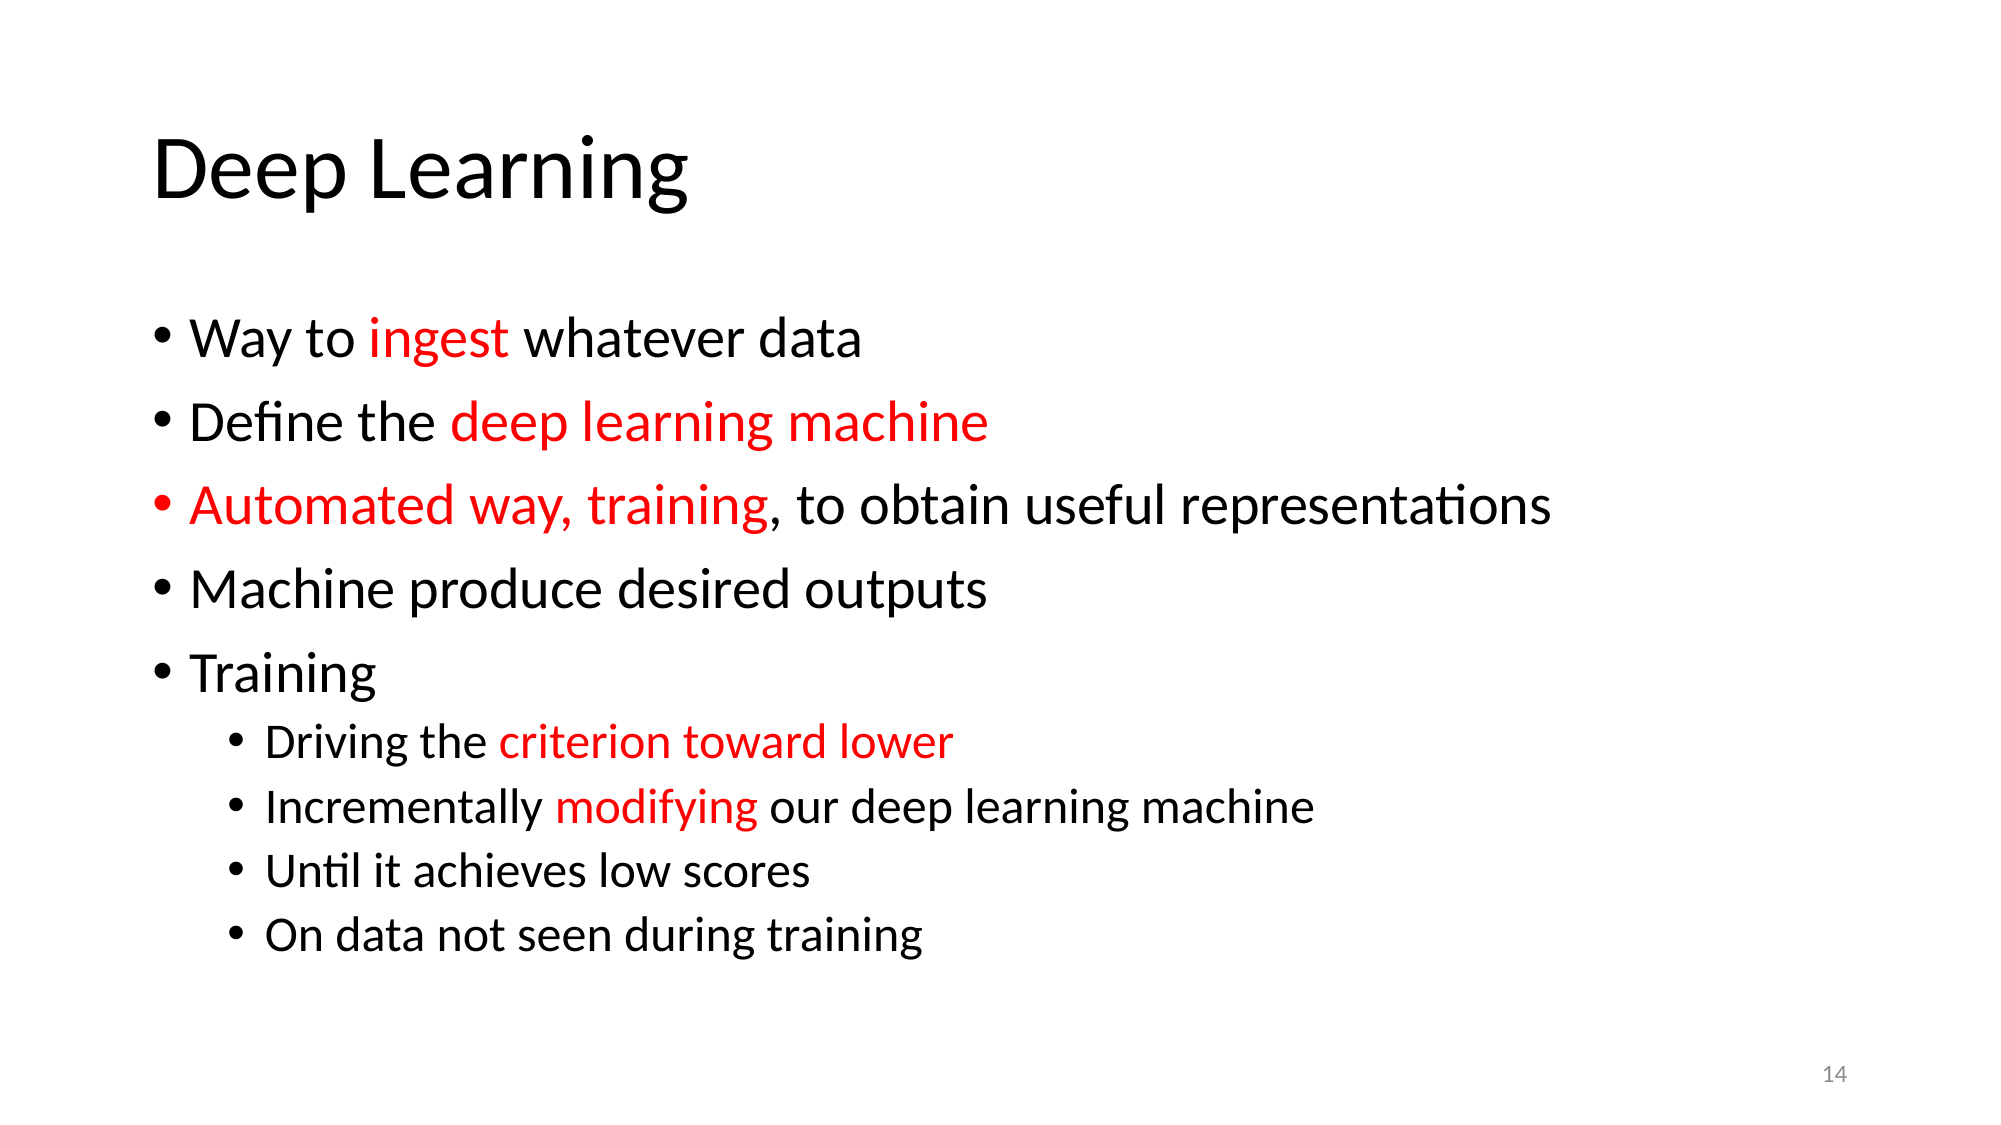

# Deep Learning
Way to ingest whatever data
Define the deep learning machine
Automated way, training, to obtain useful representations
Machine produce desired outputs
Training
Driving the criterion toward lower
Incrementally modifying our deep learning machine
Until it achieves low scores
On data not seen during training
14